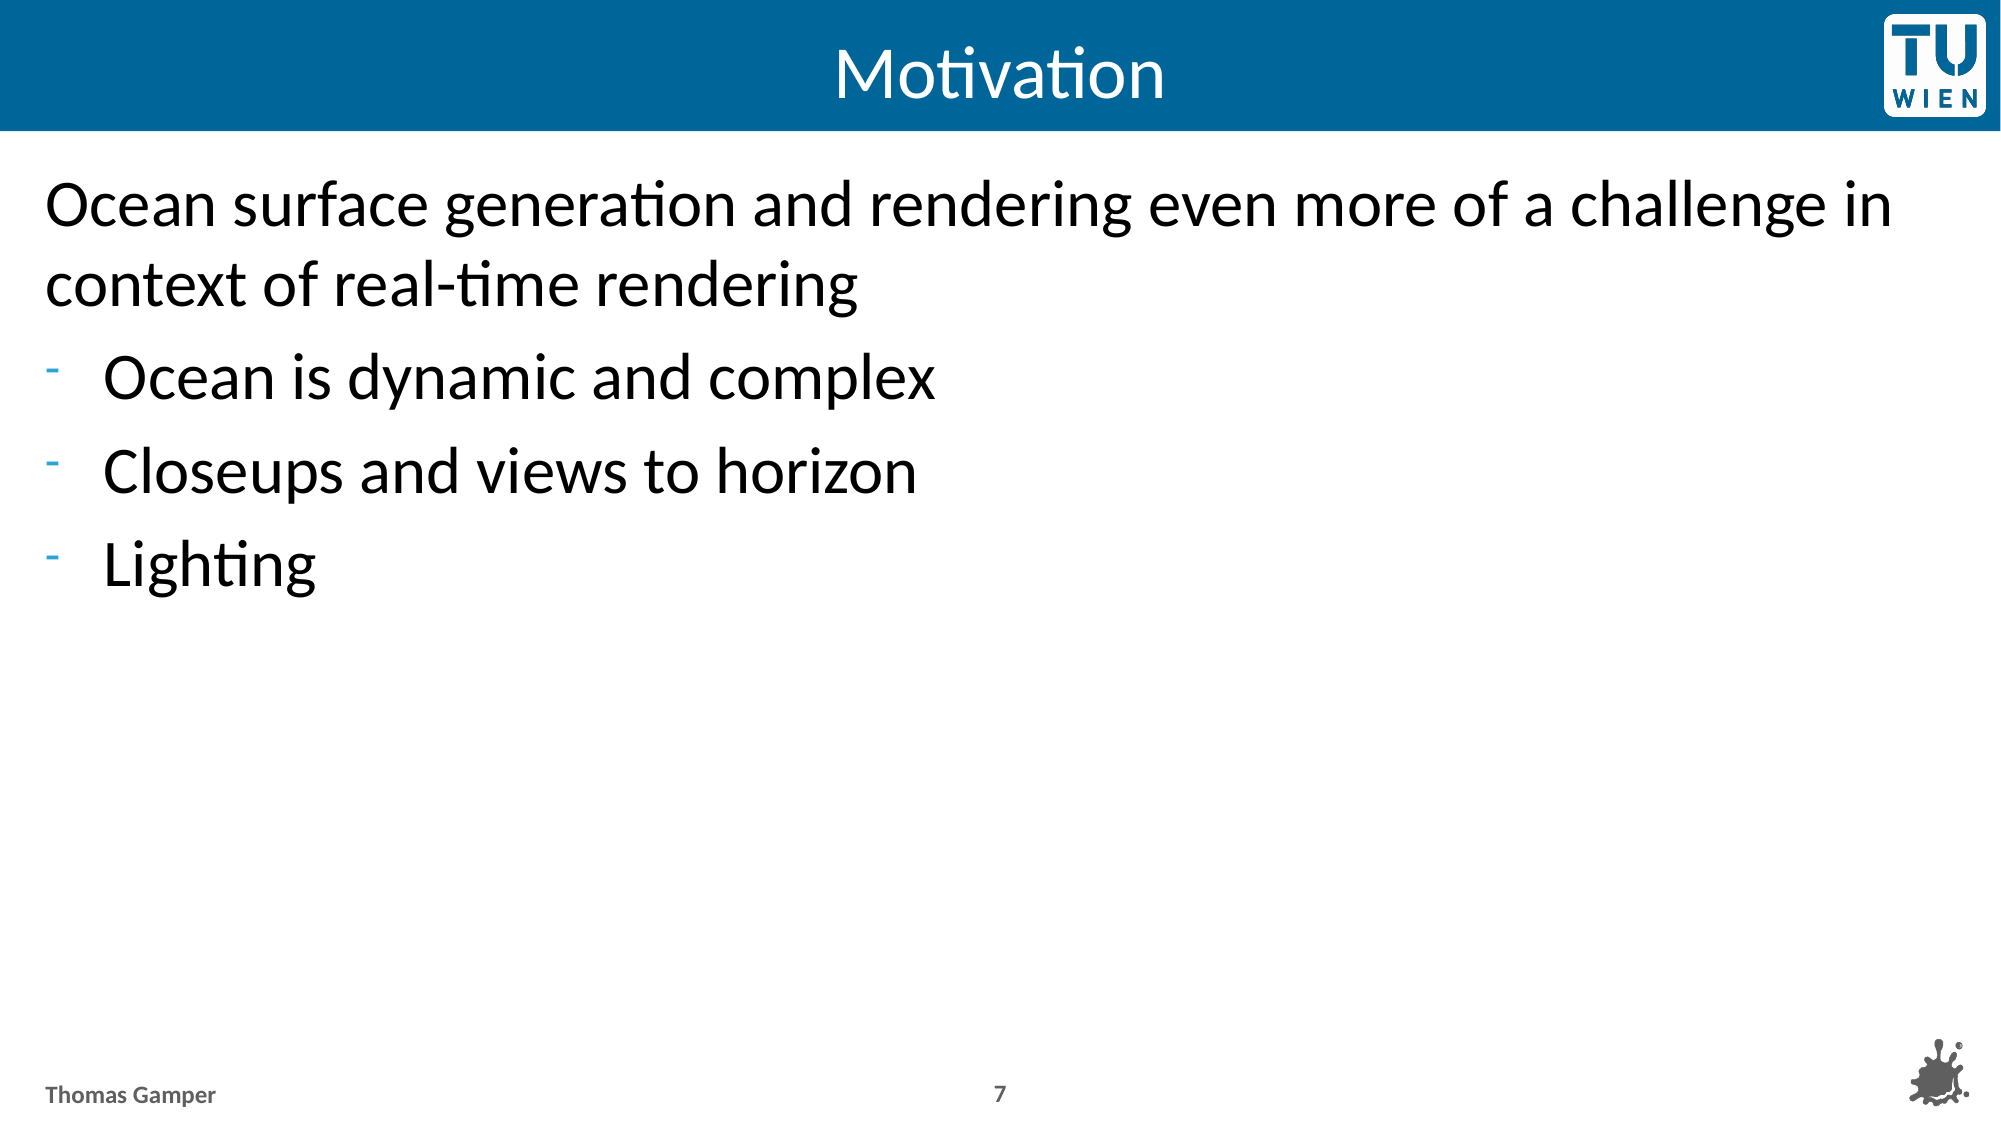

# Motivation
Ocean surface generation and rendering even more of a challenge in context of real-time rendering
Ocean is dynamic and complex
Closeups and views to horizon
Lighting
7
Thomas Gamper